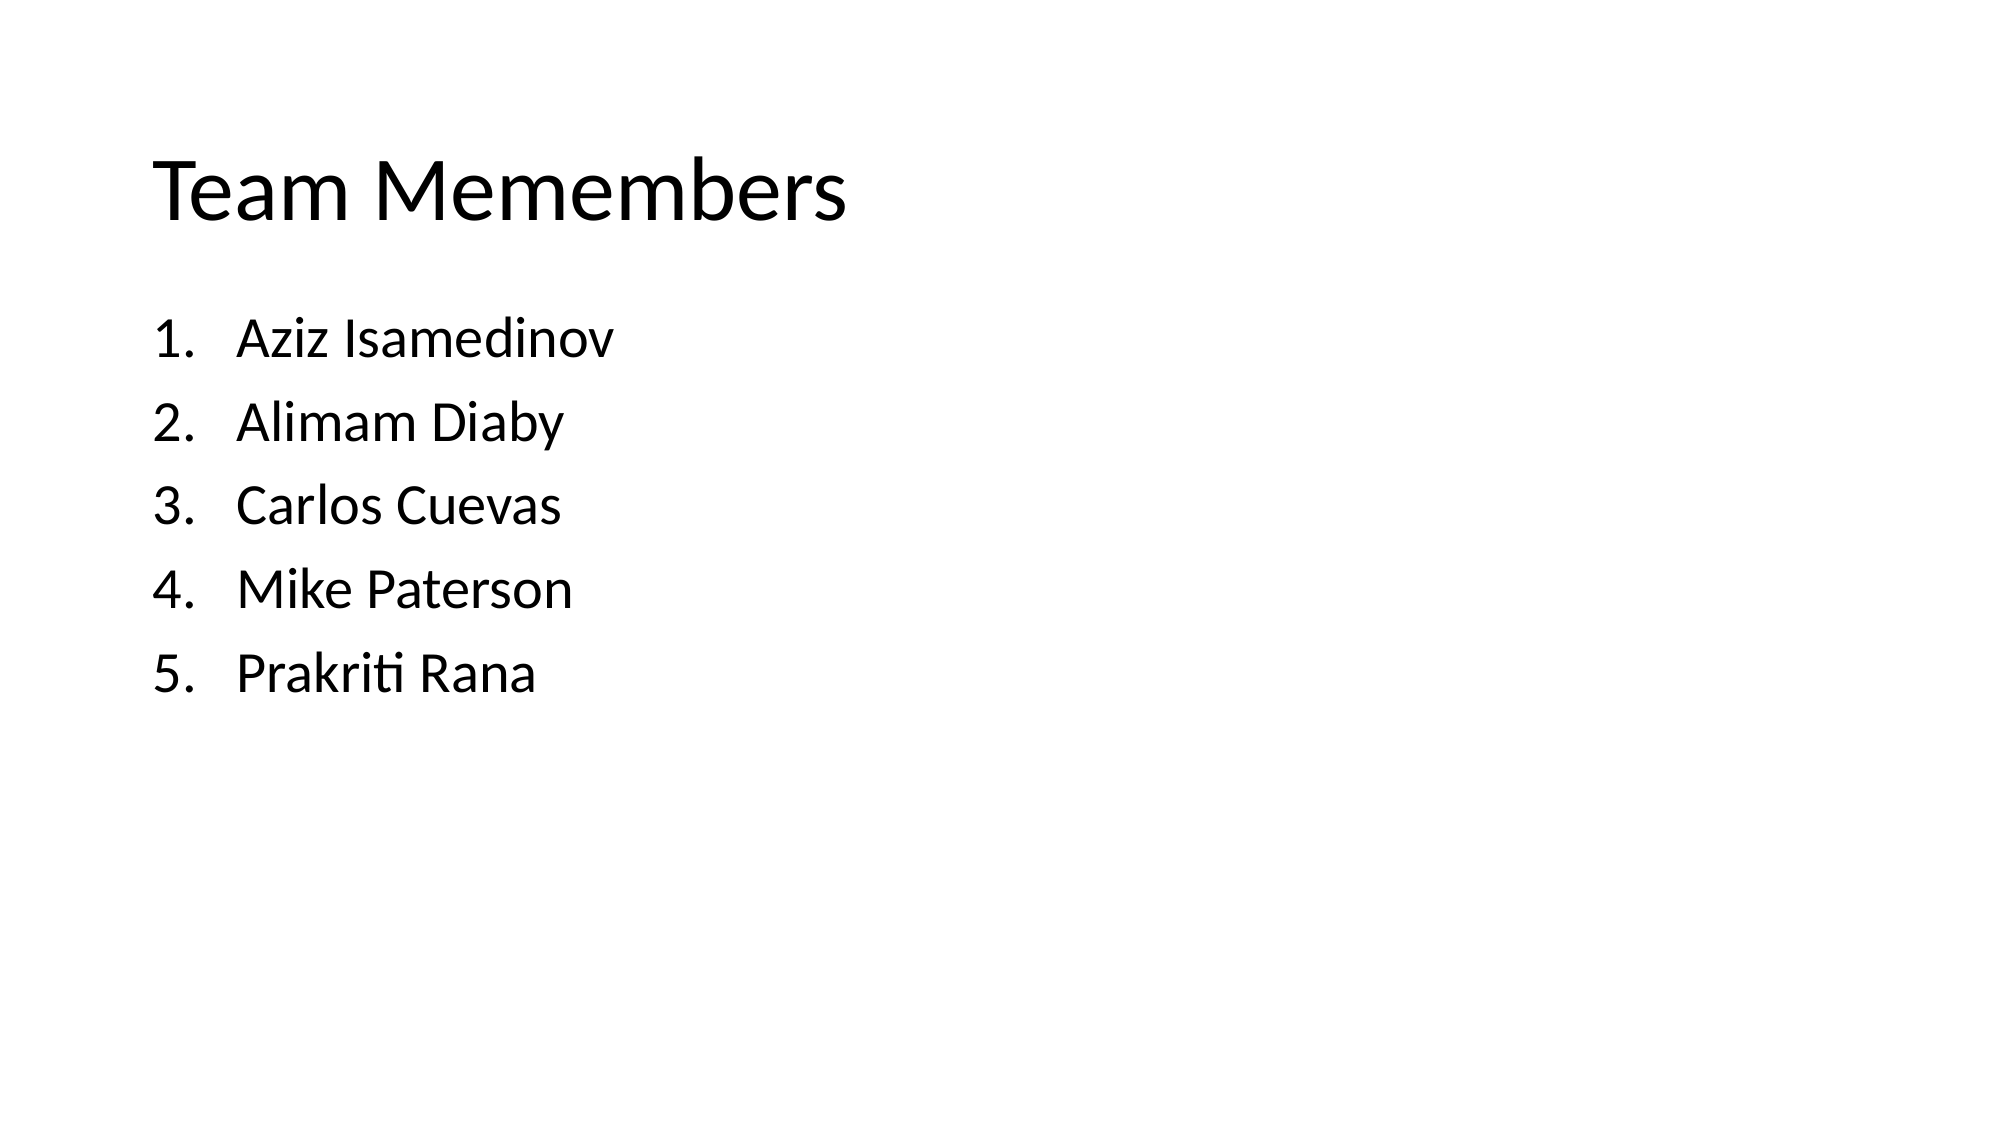

# Team Memembers
Aziz Isamedinov
Alimam Diaby
Carlos Cuevas
Mike Paterson
Prakriti Rana